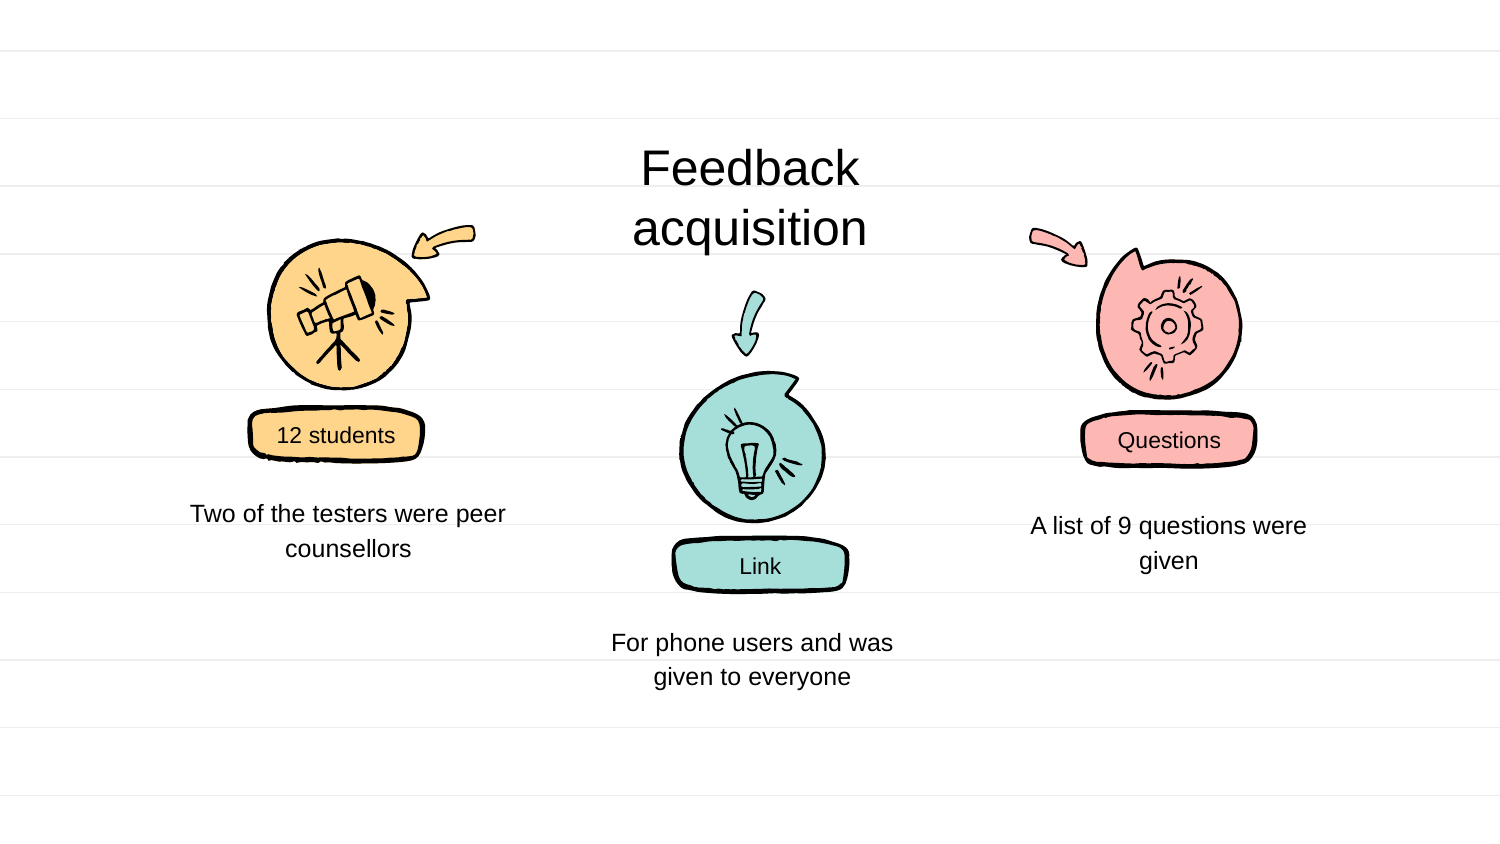

# Feedback acquisition

12 students

Questions
Two of the testers were peer counsellors
A list of 9 questions were given

Link
For phone users and was given to everyone